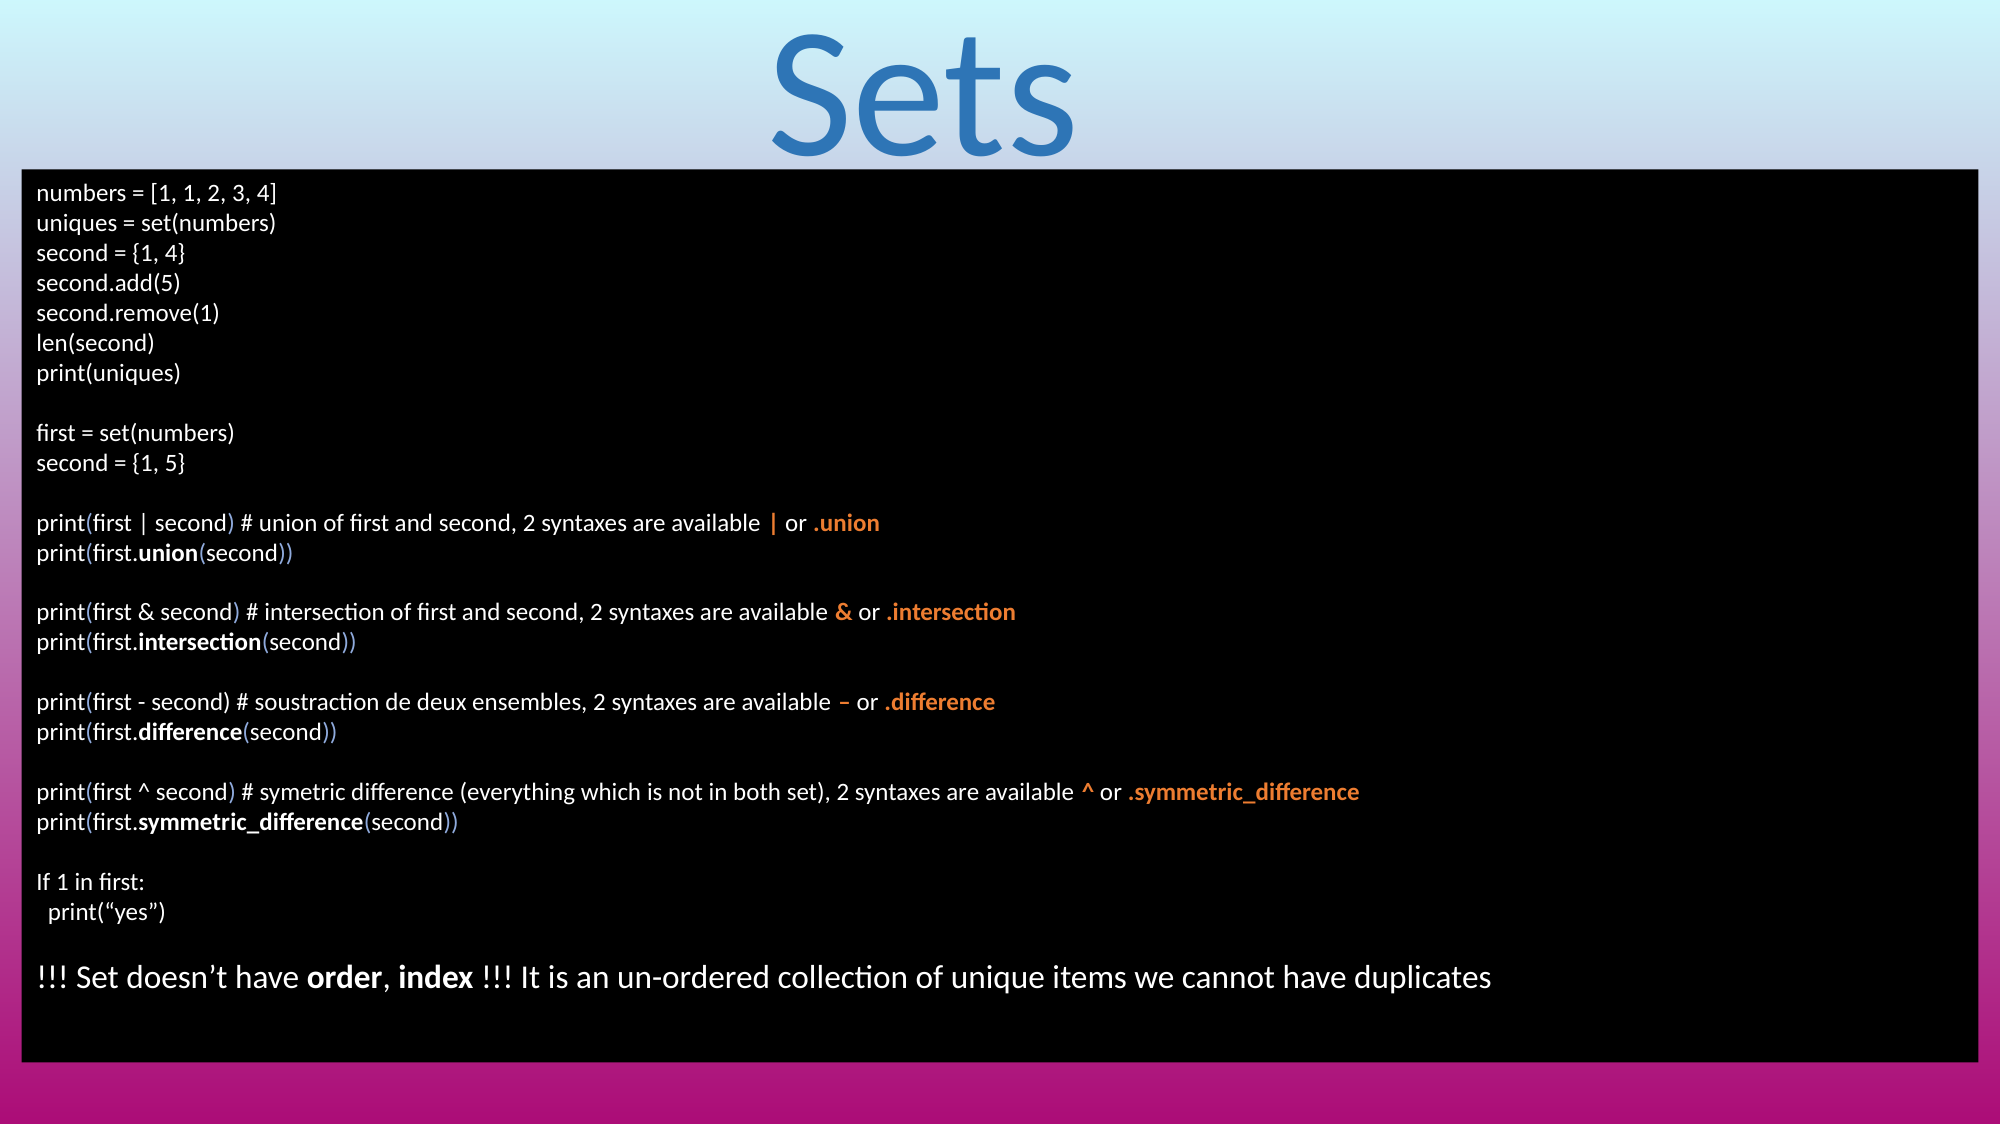

Sets

#
numbers = [1, 1, 2, 3, 4]
uniques = set(numbers)
second = {1, 4}
second.add(5)
second.remove(1)
len(second)
print(uniques)

first = set(numbers)
second = {1, 5}

print(first | second) # union of first and second, 2 syntaxes are available | or .union
print(first.union(second))

print(first & second) # intersection of first and second, 2 syntaxes are available & or .intersection
print(first.intersection(second))

print(first - second) # soustraction de deux ensembles, 2 syntaxes are available – or .difference
print(first.difference(second))

print(first ^ second) # symetric difference (everything which is not in both set), 2 syntaxes are available ^ or .symmetric_difference
print(first.symmetric_difference(second))

If 1 in first:
  print(“yes”)

!!! Set doesn’t have order, index !!! It is an un-ordered collection of unique items we cannot have duplicates

199